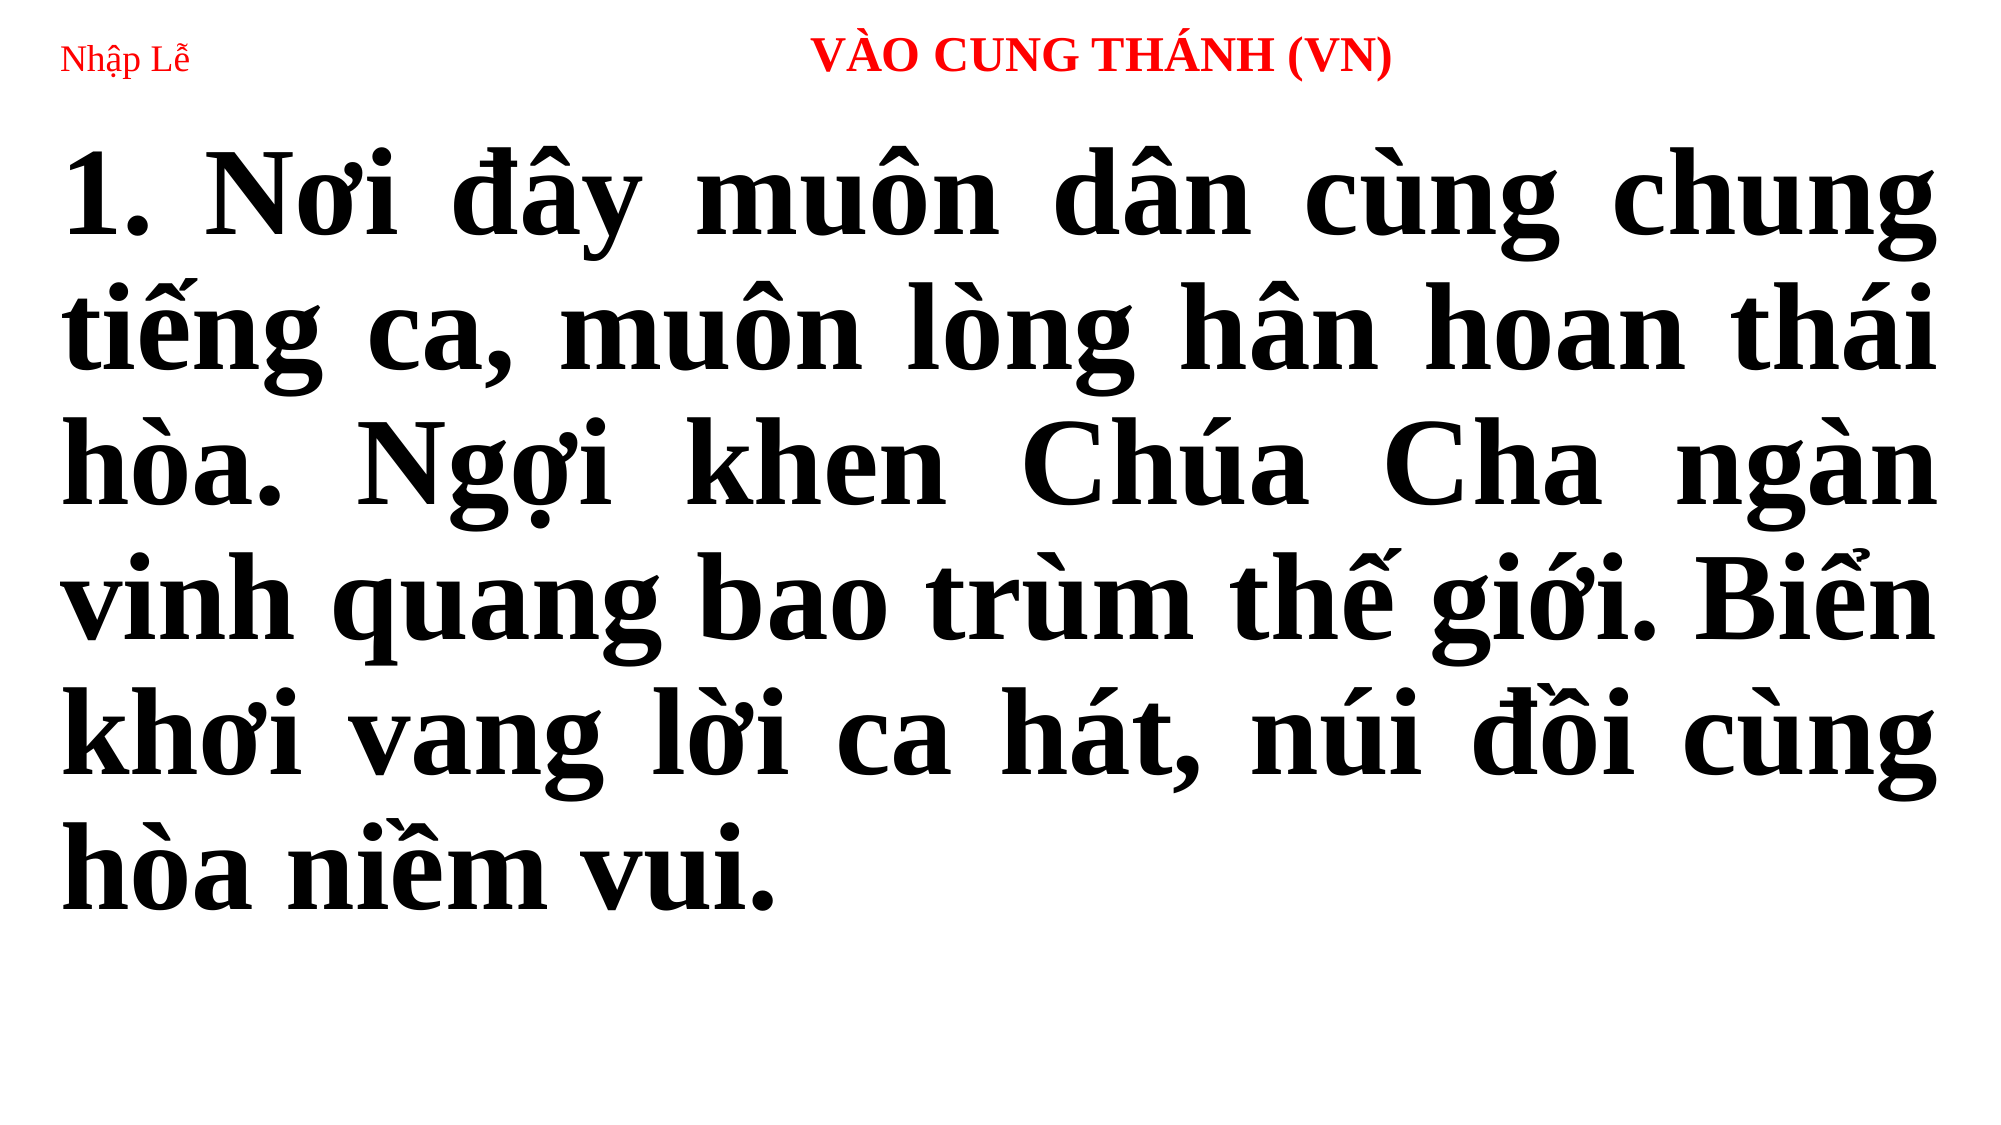

# Nhập Lễ                                       		VÀO CUNG THÁNH (VN)
1. Nơi đây muôn dân cùng chung tiếng ca, muôn lòng hân hoan thái hòa. Ngợi khen Chúa Cha ngàn vinh quang bao trùm thế giới. Biển khơi vang lời ca hát, núi đồi cùng hòa niềm vui.